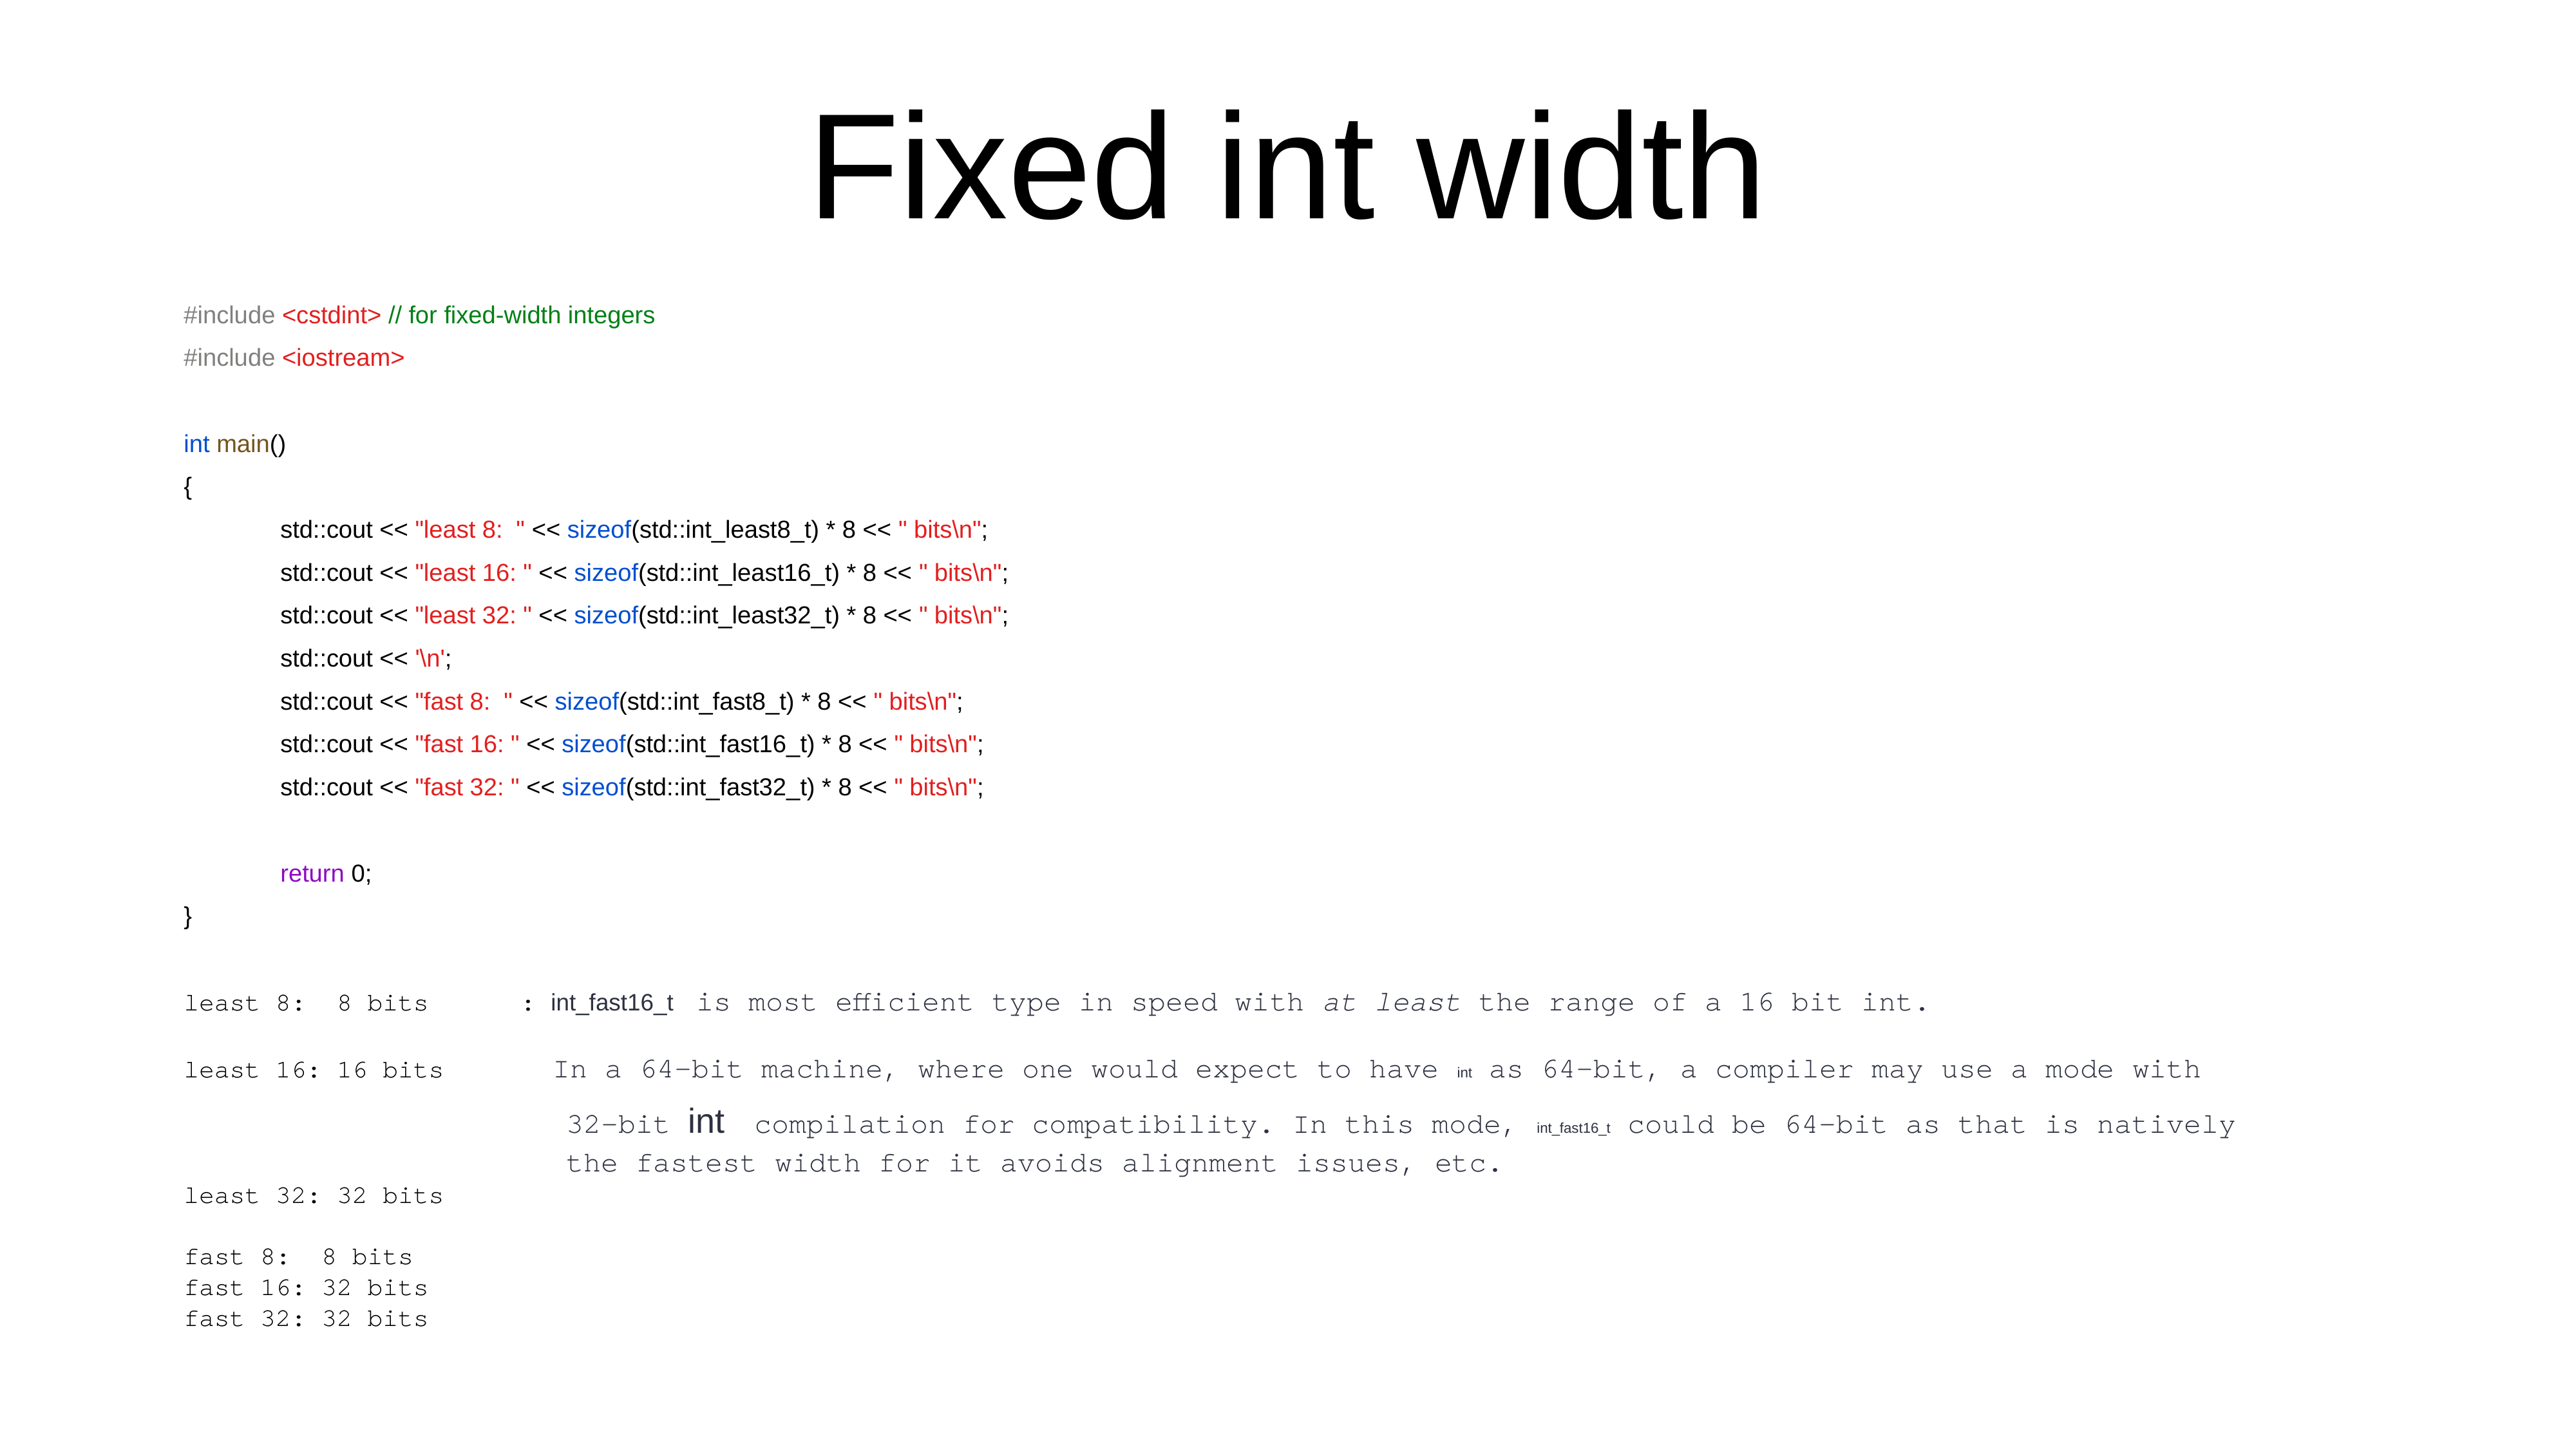

# Fixed int width
#include <cstdint> // for fixed-width integers
#include <iostream>

int main()
{
	std::cout << "least 8:  " << sizeof(std::int_least8_t) * 8 << " bits\n";
	std::cout << "least 16: " << sizeof(std::int_least16_t) * 8 << " bits\n";
	std::cout << "least 32: " << sizeof(std::int_least32_t) * 8 << " bits\n";
	std::cout << '\n';
	std::cout << "fast 8:  " << sizeof(std::int_fast8_t) * 8 << " bits\n";
	std::cout << "fast 16: " << sizeof(std::int_fast16_t) * 8 << " bits\n";
	std::cout << "fast 32: " << sizeof(std::int_fast32_t) * 8 << " bits\n";

	return 0;
}

least 8:  8 bits      : int_fast16_t is most efficient type in speed with at least the range of a 16 bit int.

least 16: 16 bits       In a 64-bit machine, where one would expect to have int as 64-bit, a compiler may use a mode with
                      32-bit int compilation for compatibility. In this mode, int_fast16_t could be 64-bit as that is natively
                      the fastest width for it avoids alignment issues, etc.
least 32: 32 bits

fast 8:  8 bits
fast 16: 32 bits
fast 32: 32 bits